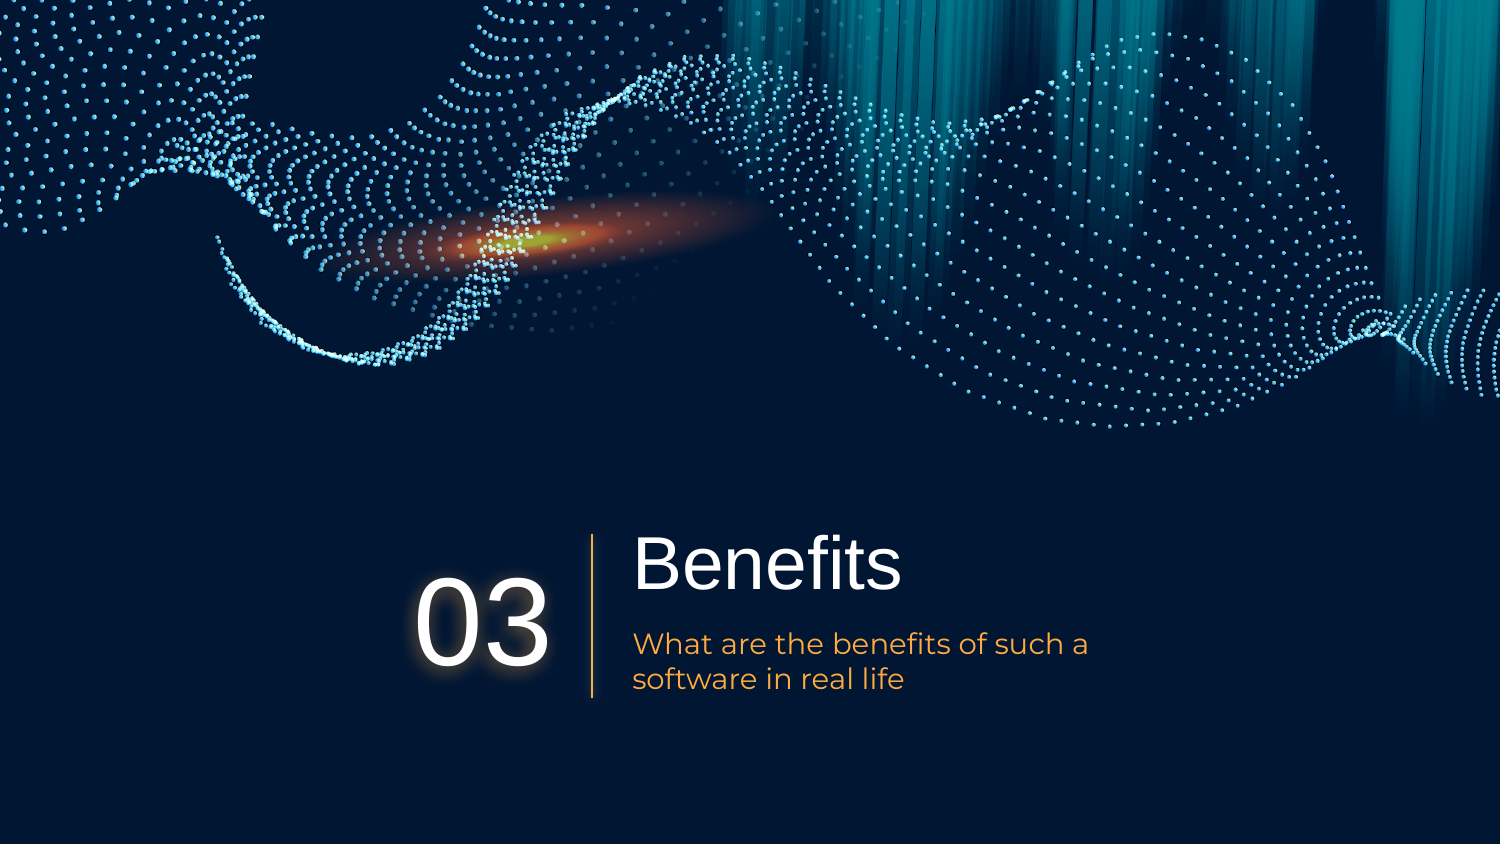

# Benefits
03
What are the benefits of such a software in real life